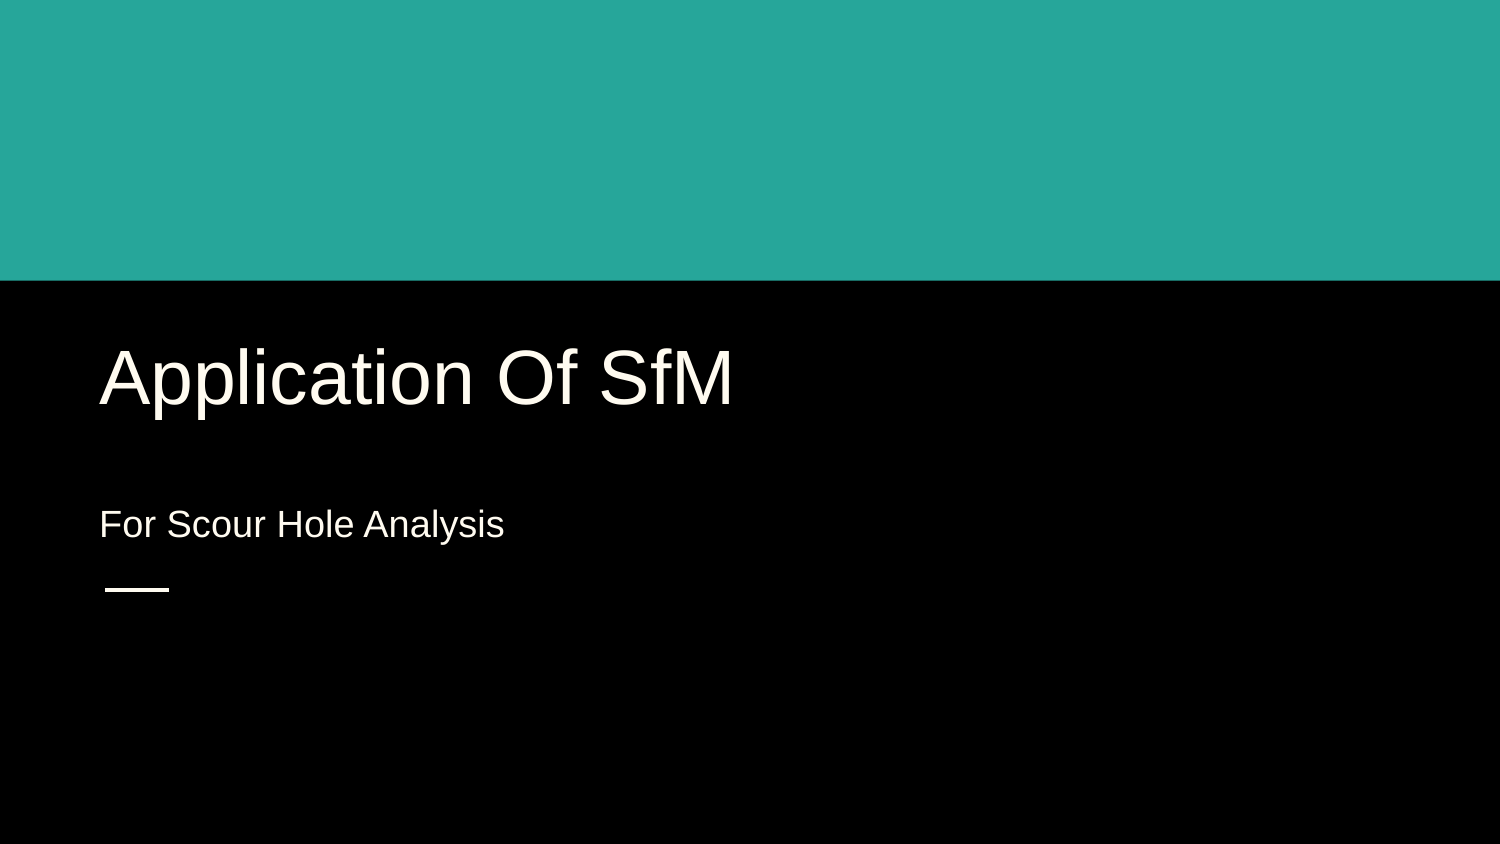

# Application Of SfM

For Scour Hole Analysis